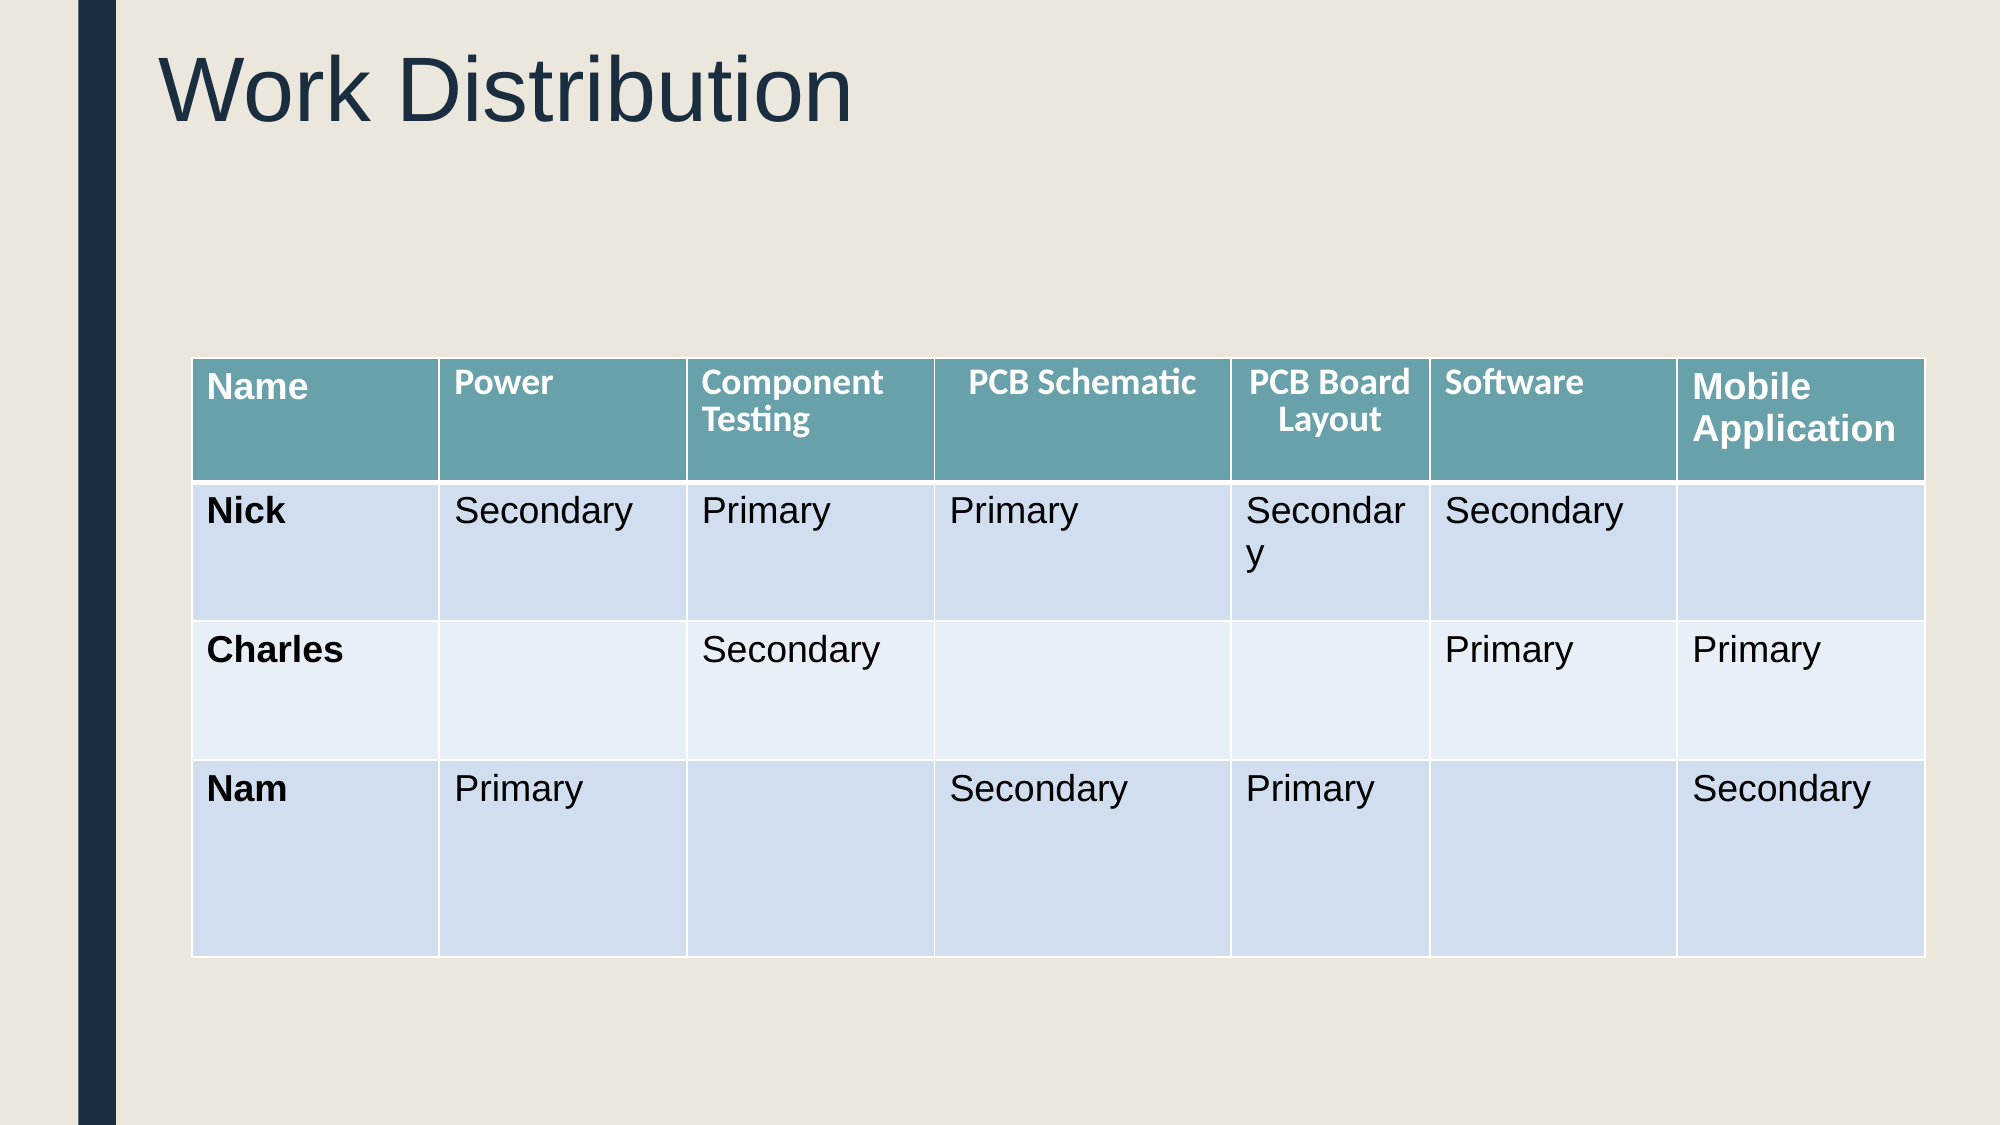

# Work Distribution
| Name | Power | Component Testing | PCB Schematic | PCB Board Layout | Software | Mobile Application |
| --- | --- | --- | --- | --- | --- | --- |
| Nick | Secondary | Primary | Primary | Secondary | Secondary |  |
| Charles |  | Secondary |  |  | Primary | Primary |
| Nam | Primary |  | Secondary | Primary |  | Secondary |